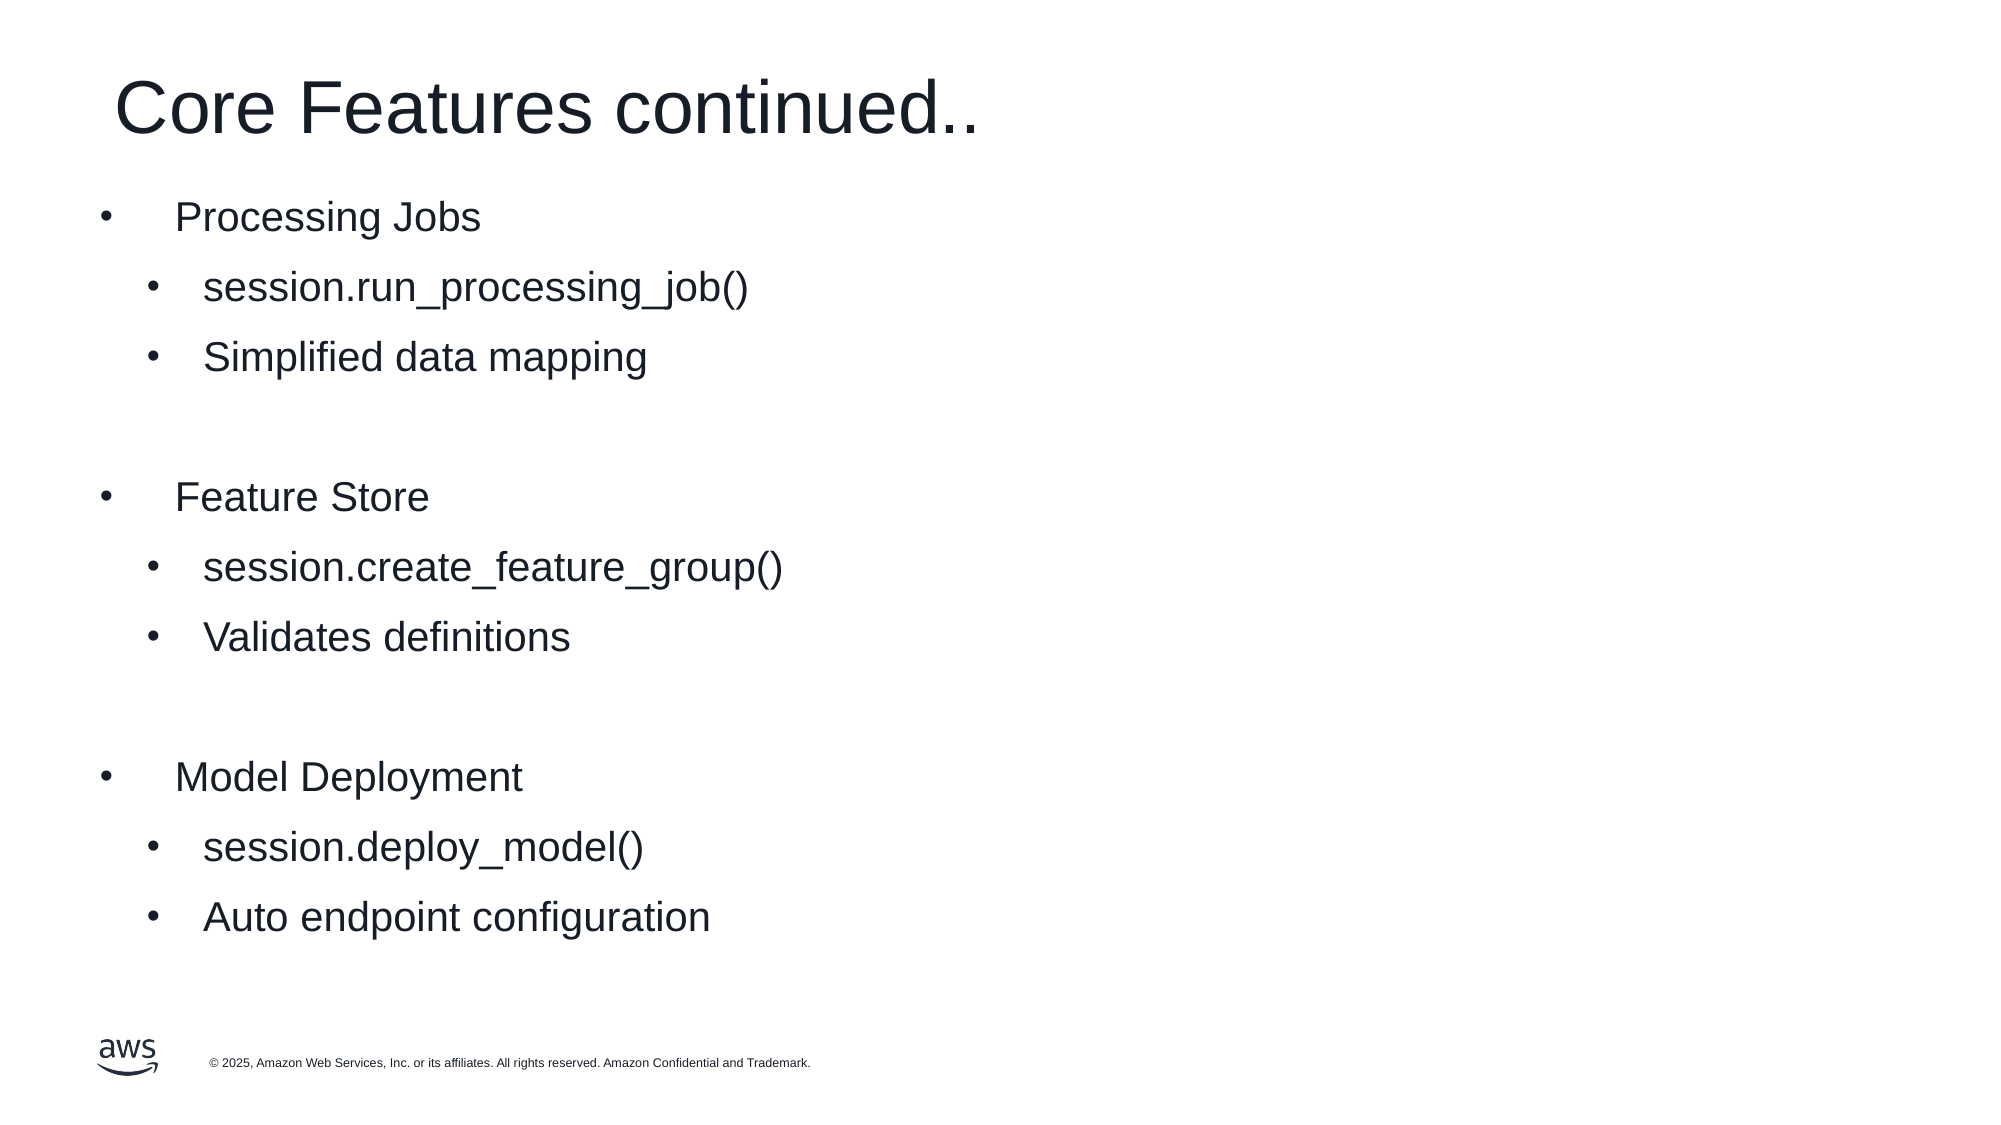

# Core Features continued..
Processing Jobs
session.run_processing_job()
Simplified data mapping

Feature Store
session.create_feature_group()
Validates definitions

Model Deployment
session.deploy_model()
Auto endpoint configuration